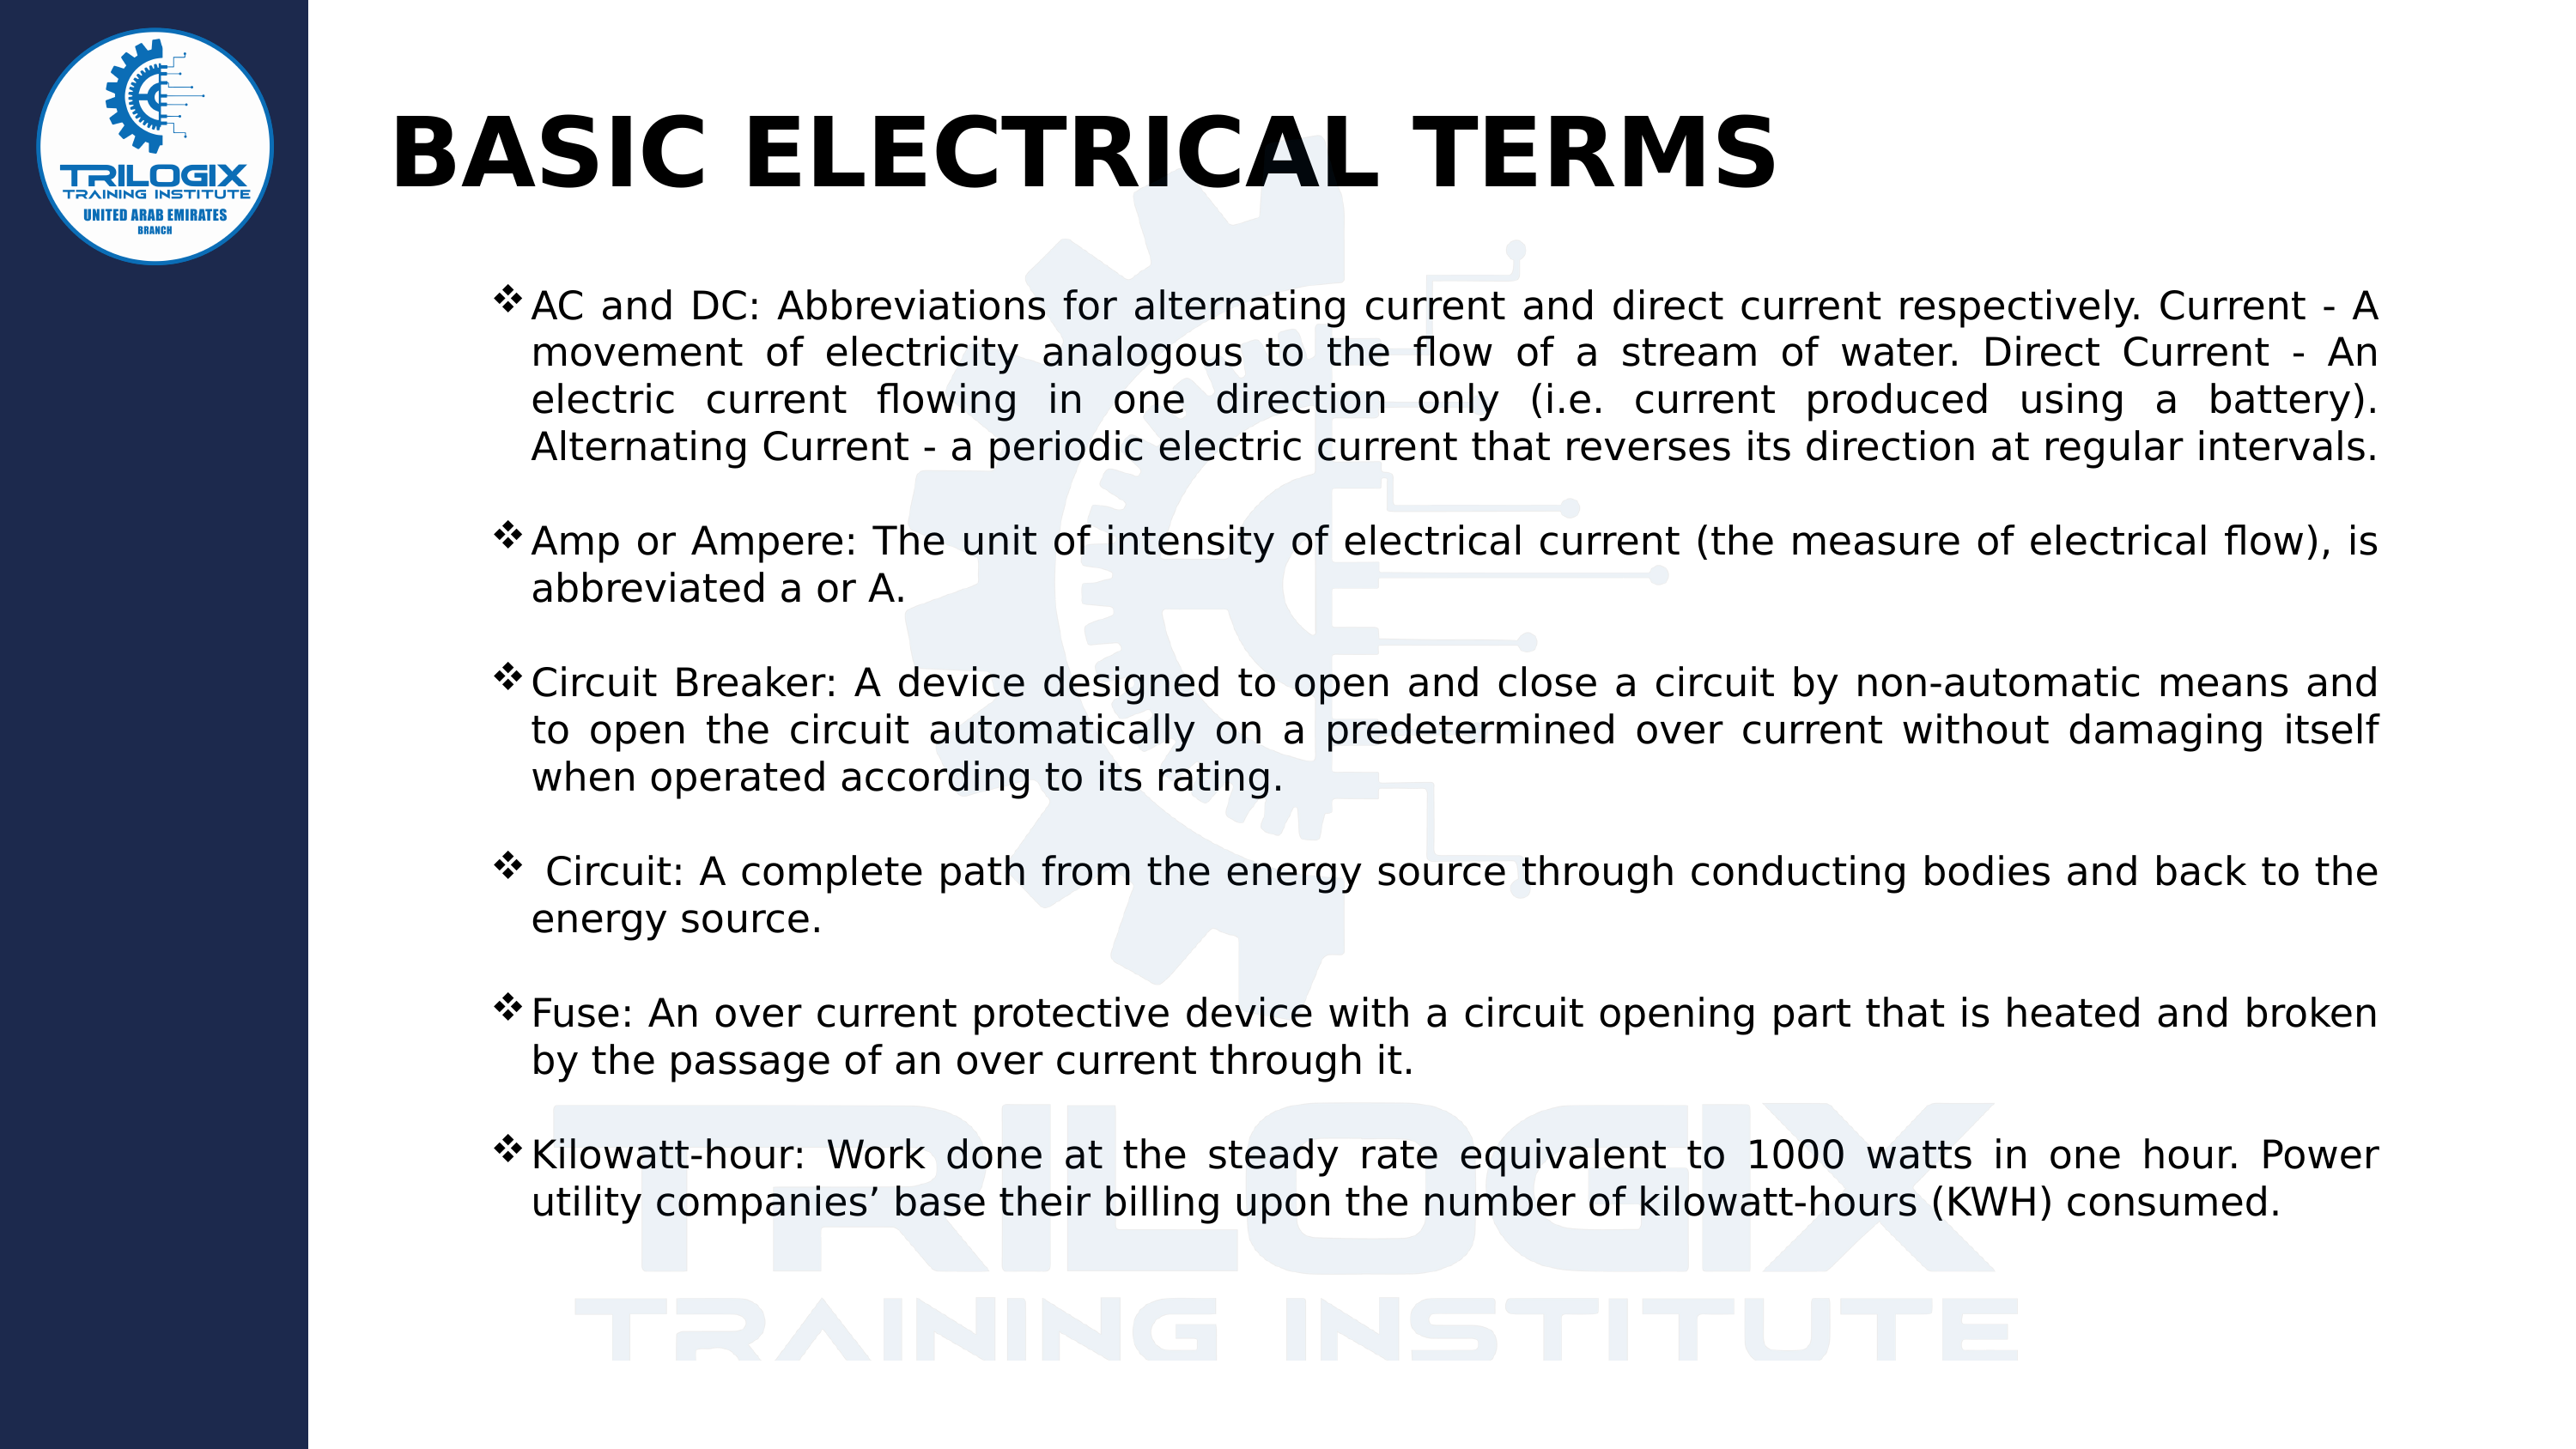

BASIC ELECTRICAL TERMS

AC and DC: Abbreviations for alternating current and direct current respectively. Current - A movement of electricity analogous to the flow of a stream of water. Direct Current - An electric current flowing in one direction only (i.e. current produced using a battery). Alternating Current - a periodic electric current that reverses its direction at regular intervals.

Amp or Ampere: The unit of intensity of electrical current (the measure of electrical flow), is abbreviated a or A.

Circuit Breaker: A device designed to open and close a circuit by non-automatic means and to open the circuit automatically on a predetermined over current without damaging itself when operated according to its rating.

 Circuit: A complete path from the energy source through conducting bodies and back to the energy source.

Fuse: An over current protective device with a circuit opening part that is heated and broken by the passage of an over current through it.

Kilowatt-hour: Work done at the steady rate equivalent to 1000 watts in one hour. Power utility companies’ base their billing upon the number of kilowatt-hours (KWH) consumed.